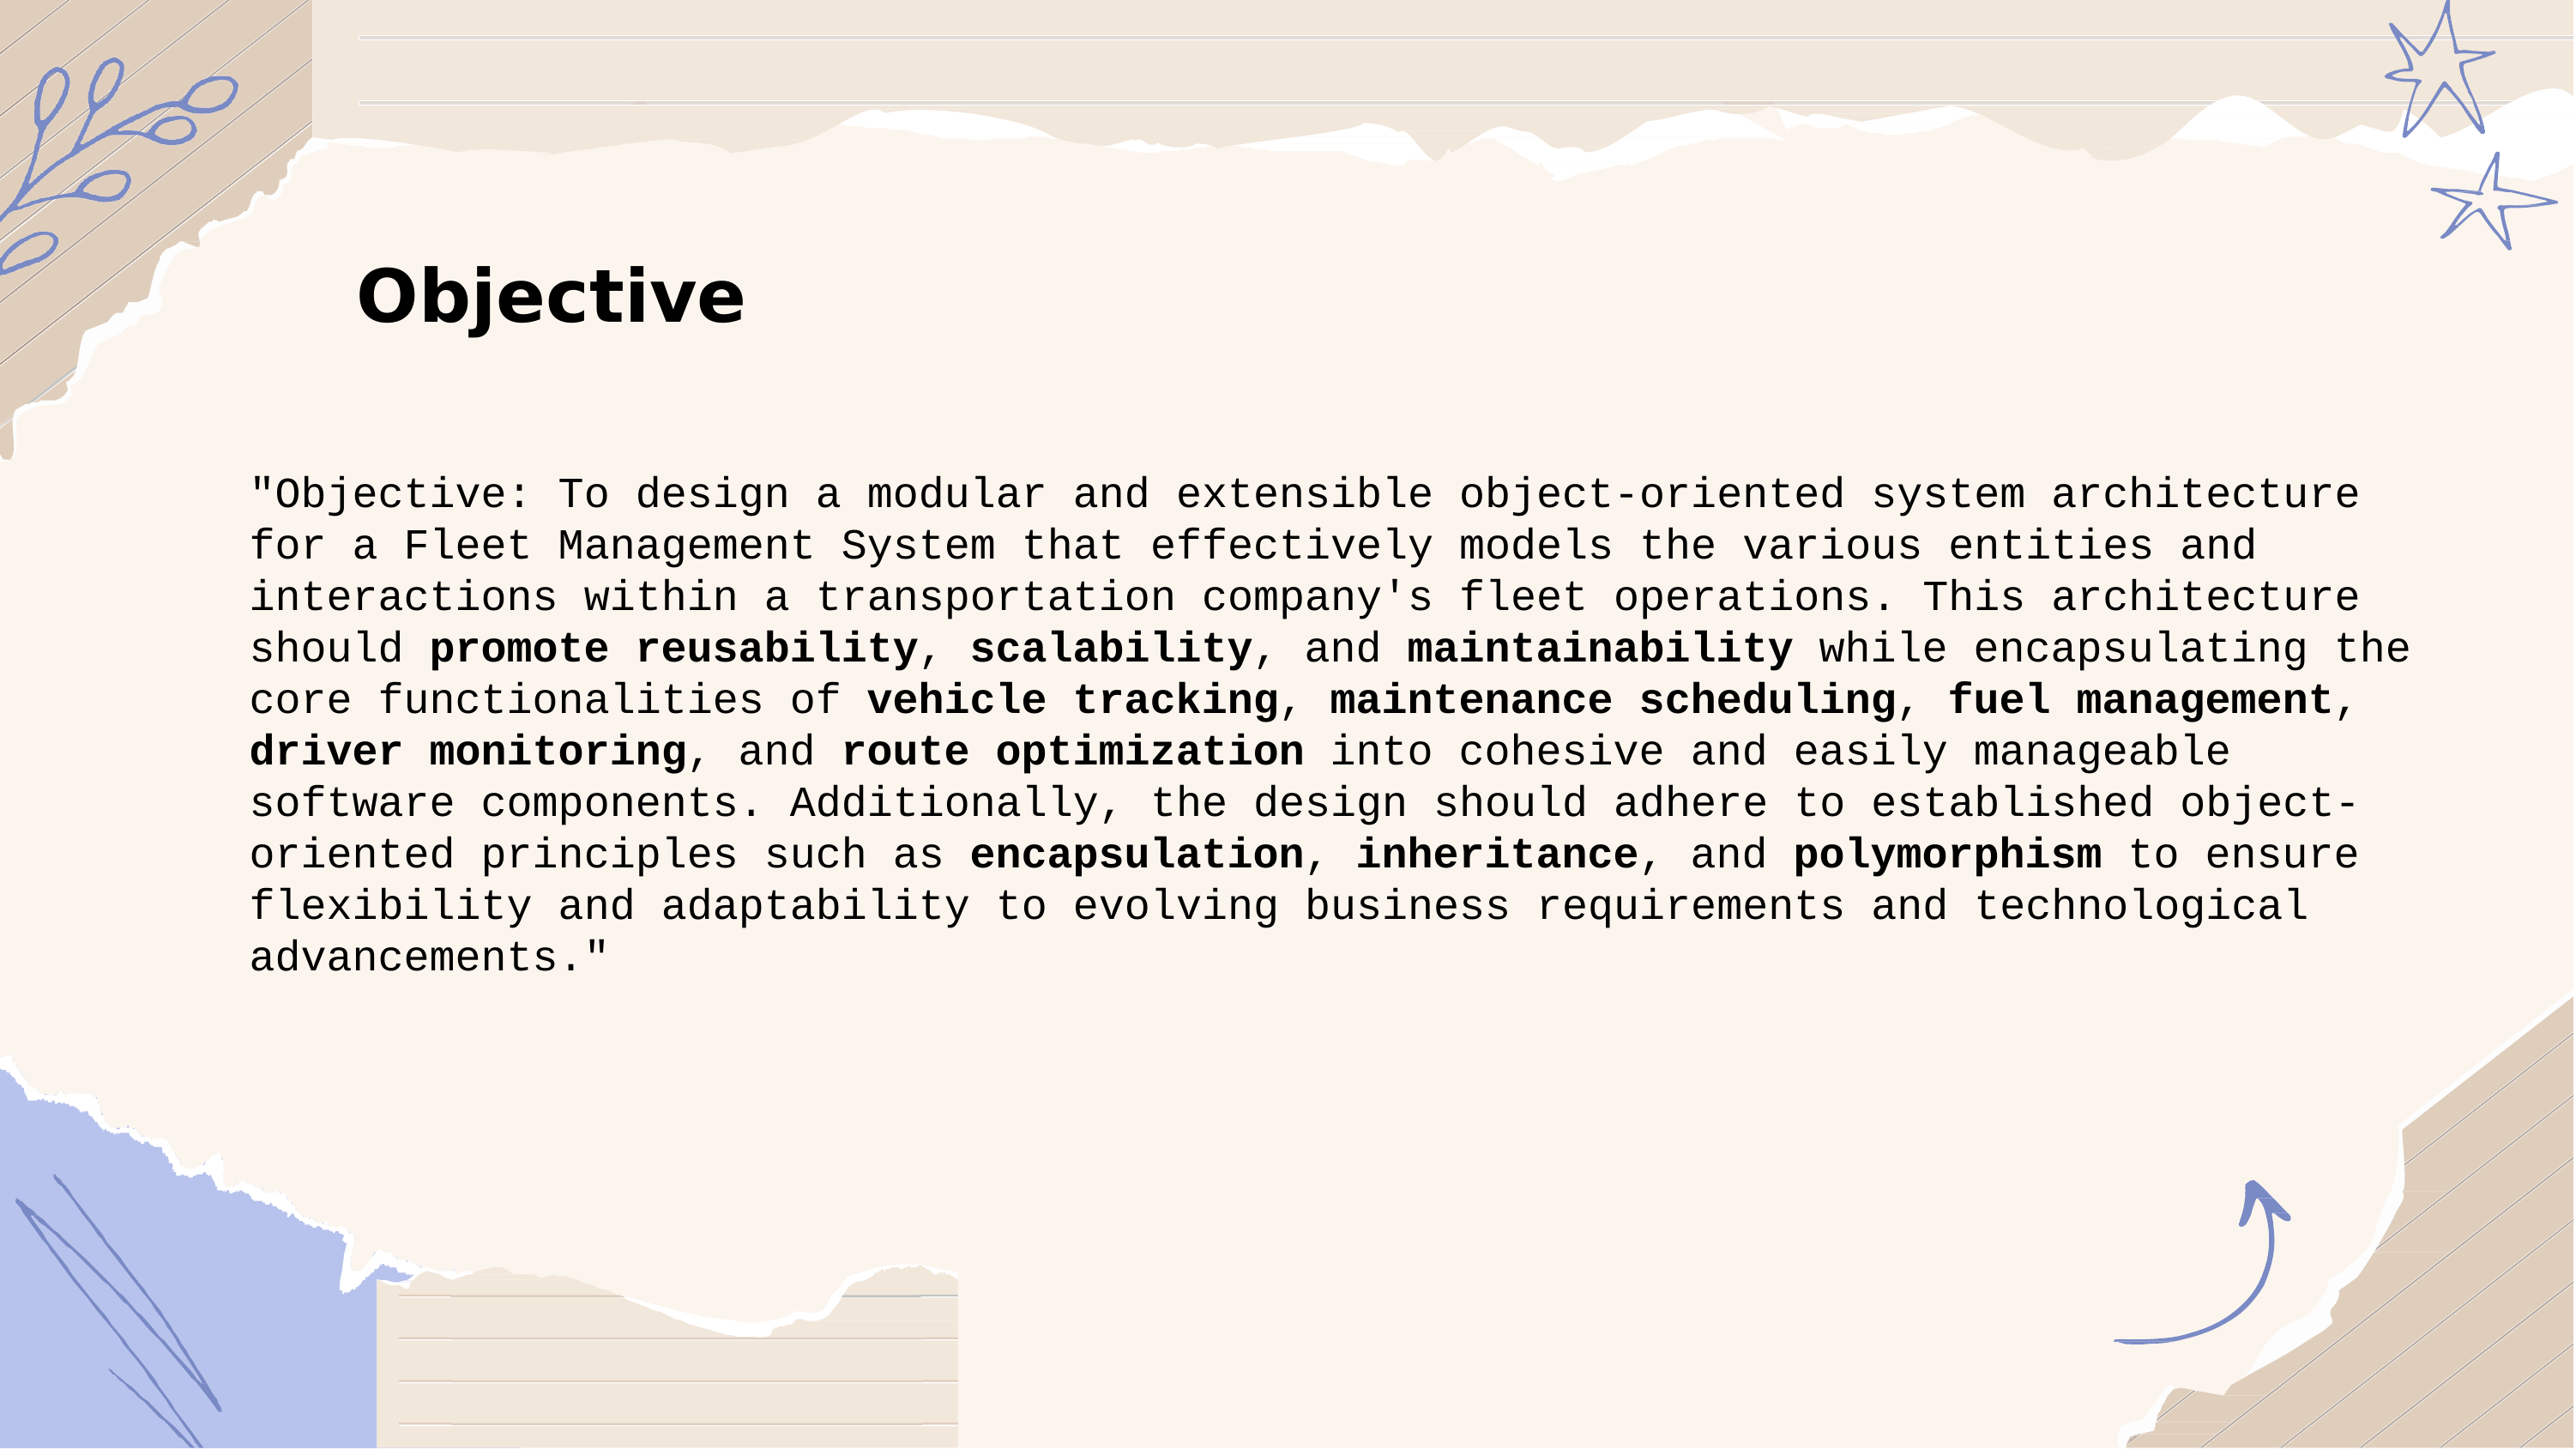

Objective
"Objective: To design a modular and extensible object-oriented system architecture for a Fleet Management System that effectively models the various entities and interactions within a transportation company's fleet operations. This architecture should promote reusability, scalability, and maintainability while encapsulating the core functionalities of vehicle tracking, maintenance scheduling, fuel management, driver monitoring, and route optimization into cohesive and easily manageable software components. Additionally, the design should adhere to established object-oriented principles such as encapsulation, inheritance, and polymorphism to ensure flexibility and adaptability to evolving business requirements and technological advancements."